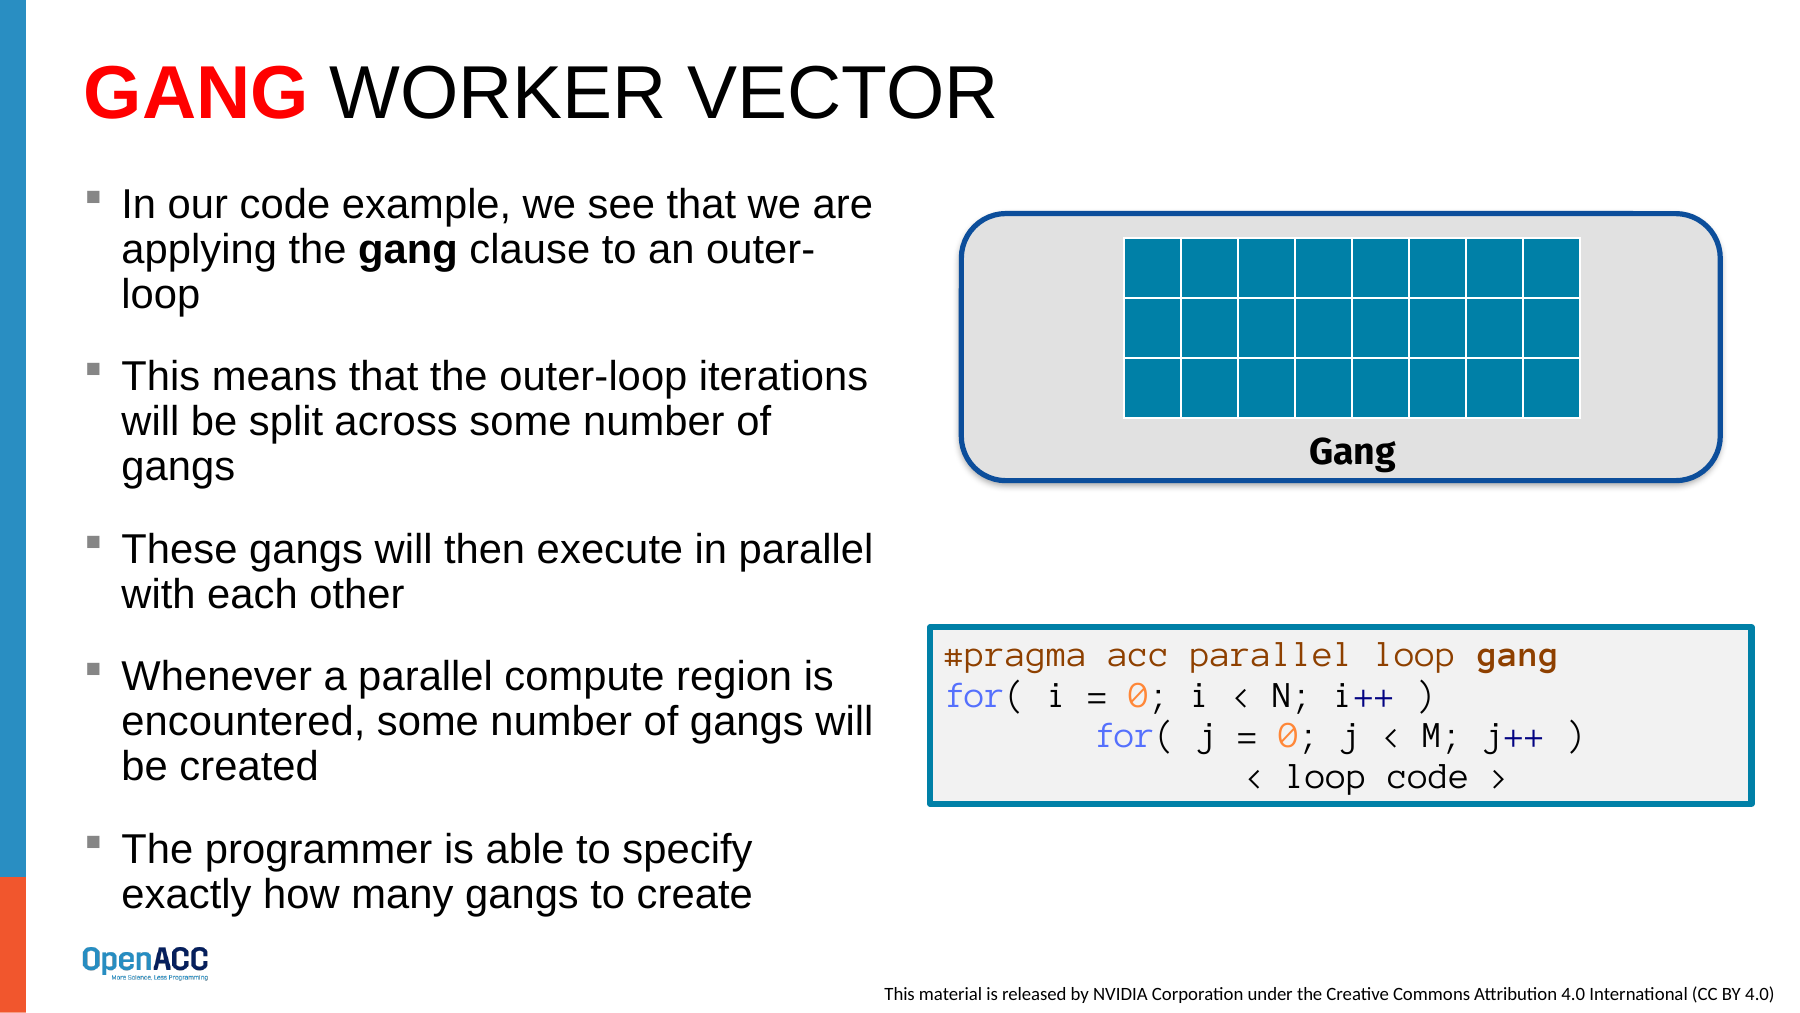

# Gang worker vector
In our code example, we see that we are applying the gang clause to an outer-loop
This means that the outer-loop iterations will be split across some number of gangs
These gangs will then execute in parallel with each other
Whenever a parallel compute region is encountered, some number of gangs will be created
The programmer is able to specify exactly how many gangs to create

|  |  |  |  |  |  |  |  |
| --- | --- | --- | --- | --- | --- | --- | --- |
|  |  |  |  |  |  |  |  |
|  |  |  |  |  |  |  |  |
Gang
#pragma acc parallel loop gang
for( i = 0; i < N; i++ )
	for( j = 0; j < M; j++ )
		< loop code >